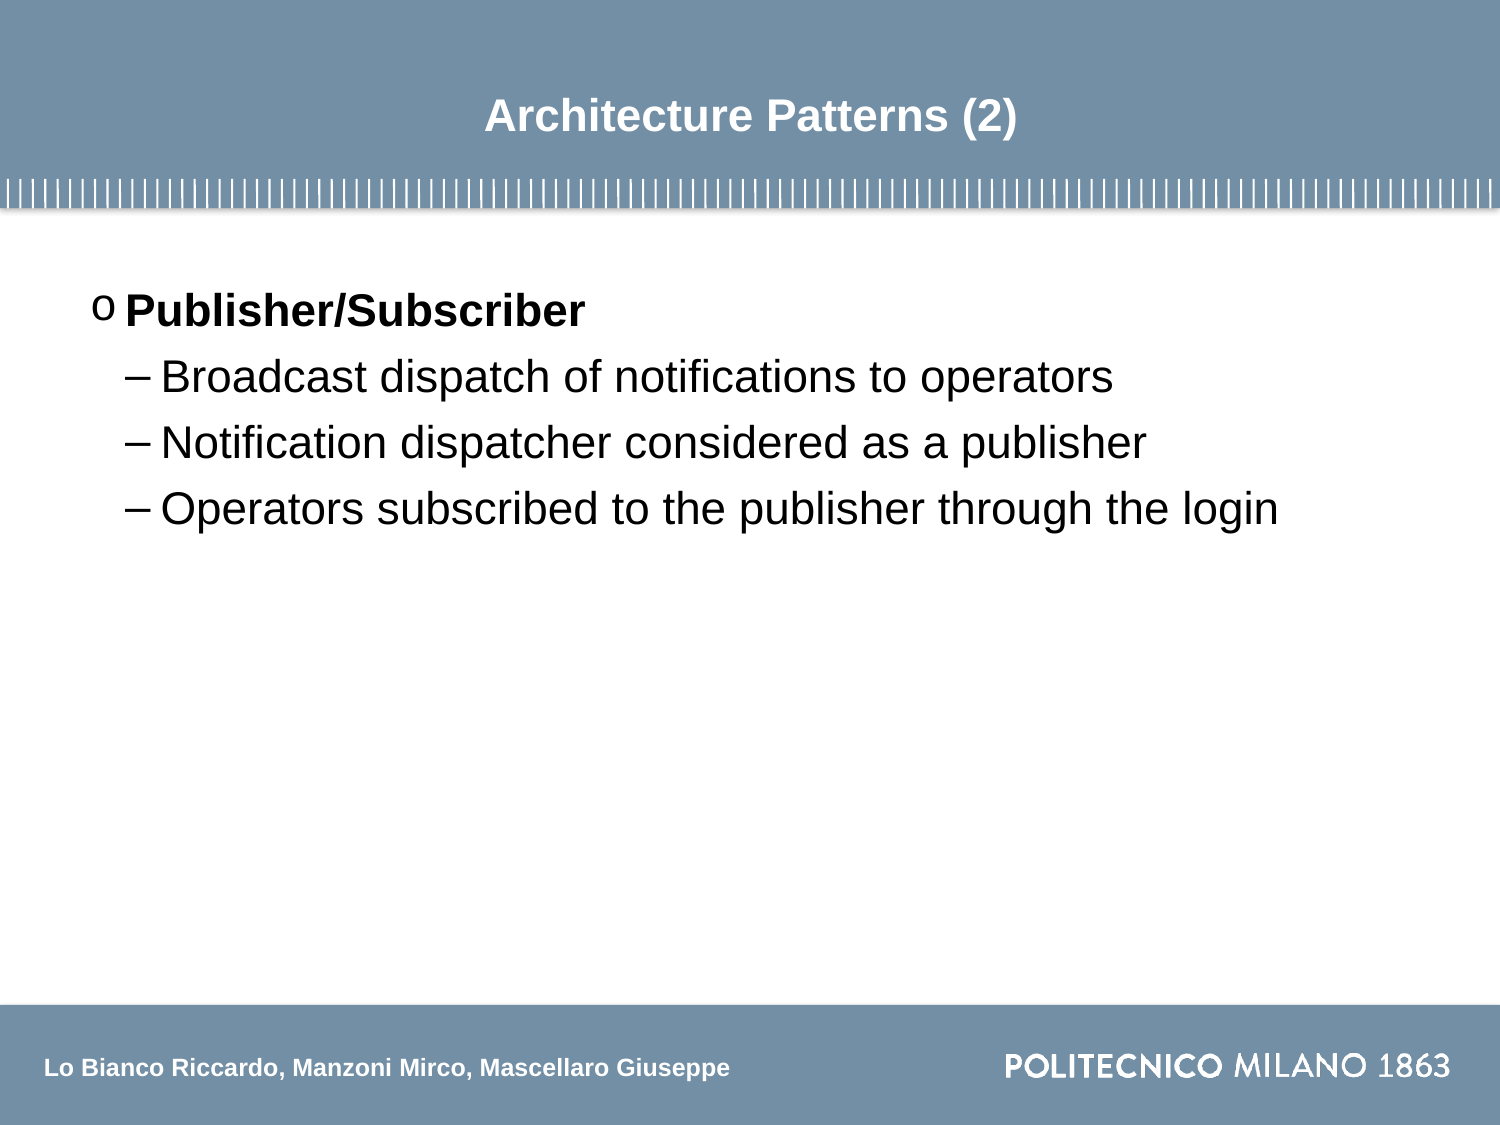

Architecture Patterns (2)
Publisher/Subscriber
Broadcast dispatch of notifications to operators
Notification dispatcher considered as a publisher
Operators subscribed to the publisher through the login